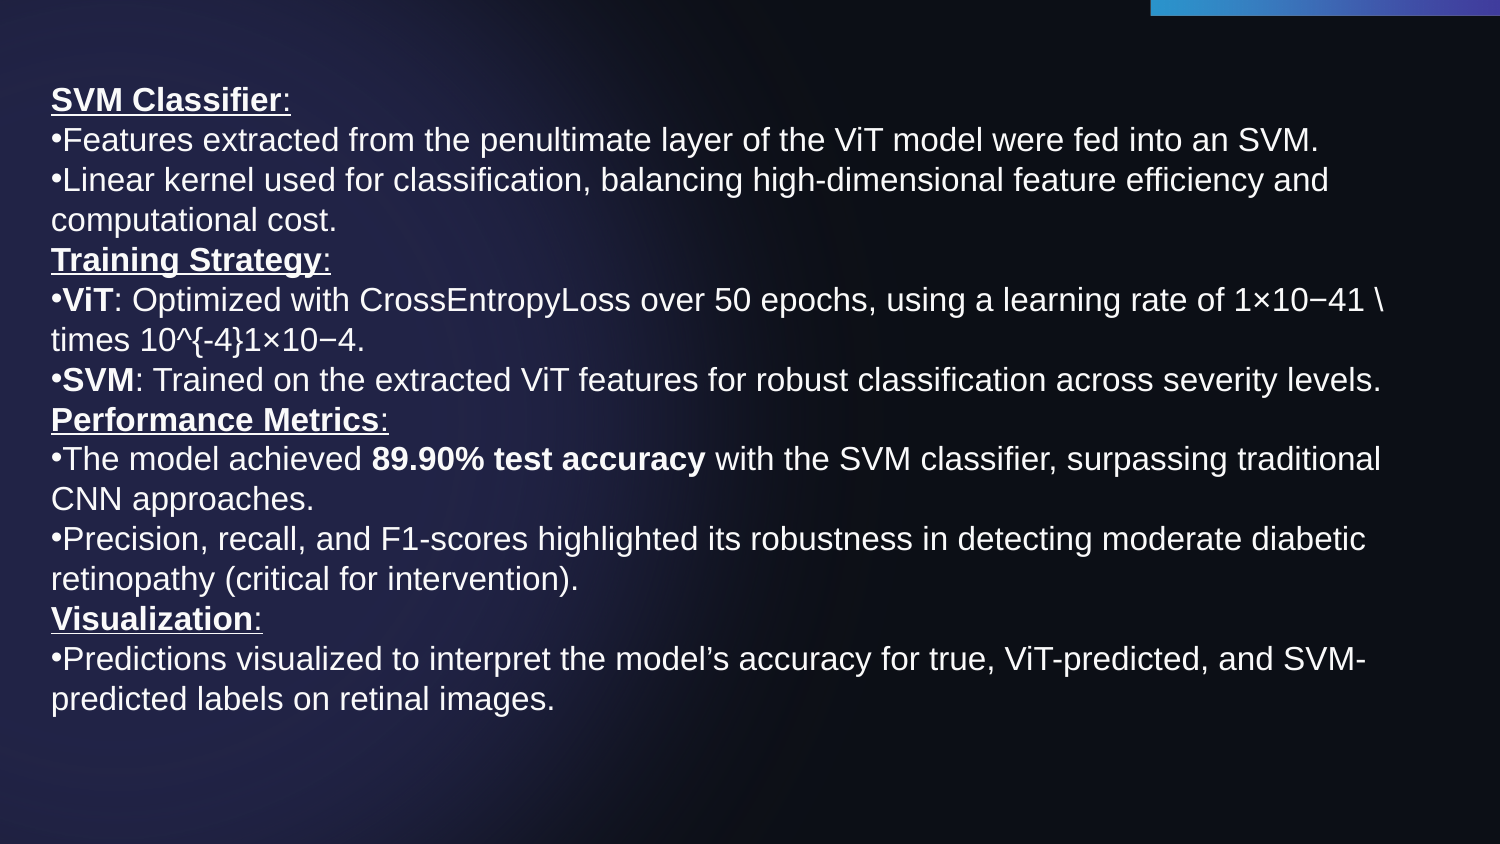

SVM Classifier:
Features extracted from the penultimate layer of the ViT model were fed into an SVM.
Linear kernel used for classification, balancing high-dimensional feature efficiency and computational cost.
Training Strategy:
ViT: Optimized with CrossEntropyLoss over 50 epochs, using a learning rate of 1×10−41 \times 10^{-4}1×10−4.
SVM: Trained on the extracted ViT features for robust classification across severity levels.
Performance Metrics:
The model achieved 89.90% test accuracy with the SVM classifier, surpassing traditional CNN approaches.
Precision, recall, and F1-scores highlighted its robustness in detecting moderate diabetic retinopathy (critical for intervention).
Visualization:
Predictions visualized to interpret the model’s accuracy for true, ViT-predicted, and SVM-predicted labels on retinal images.